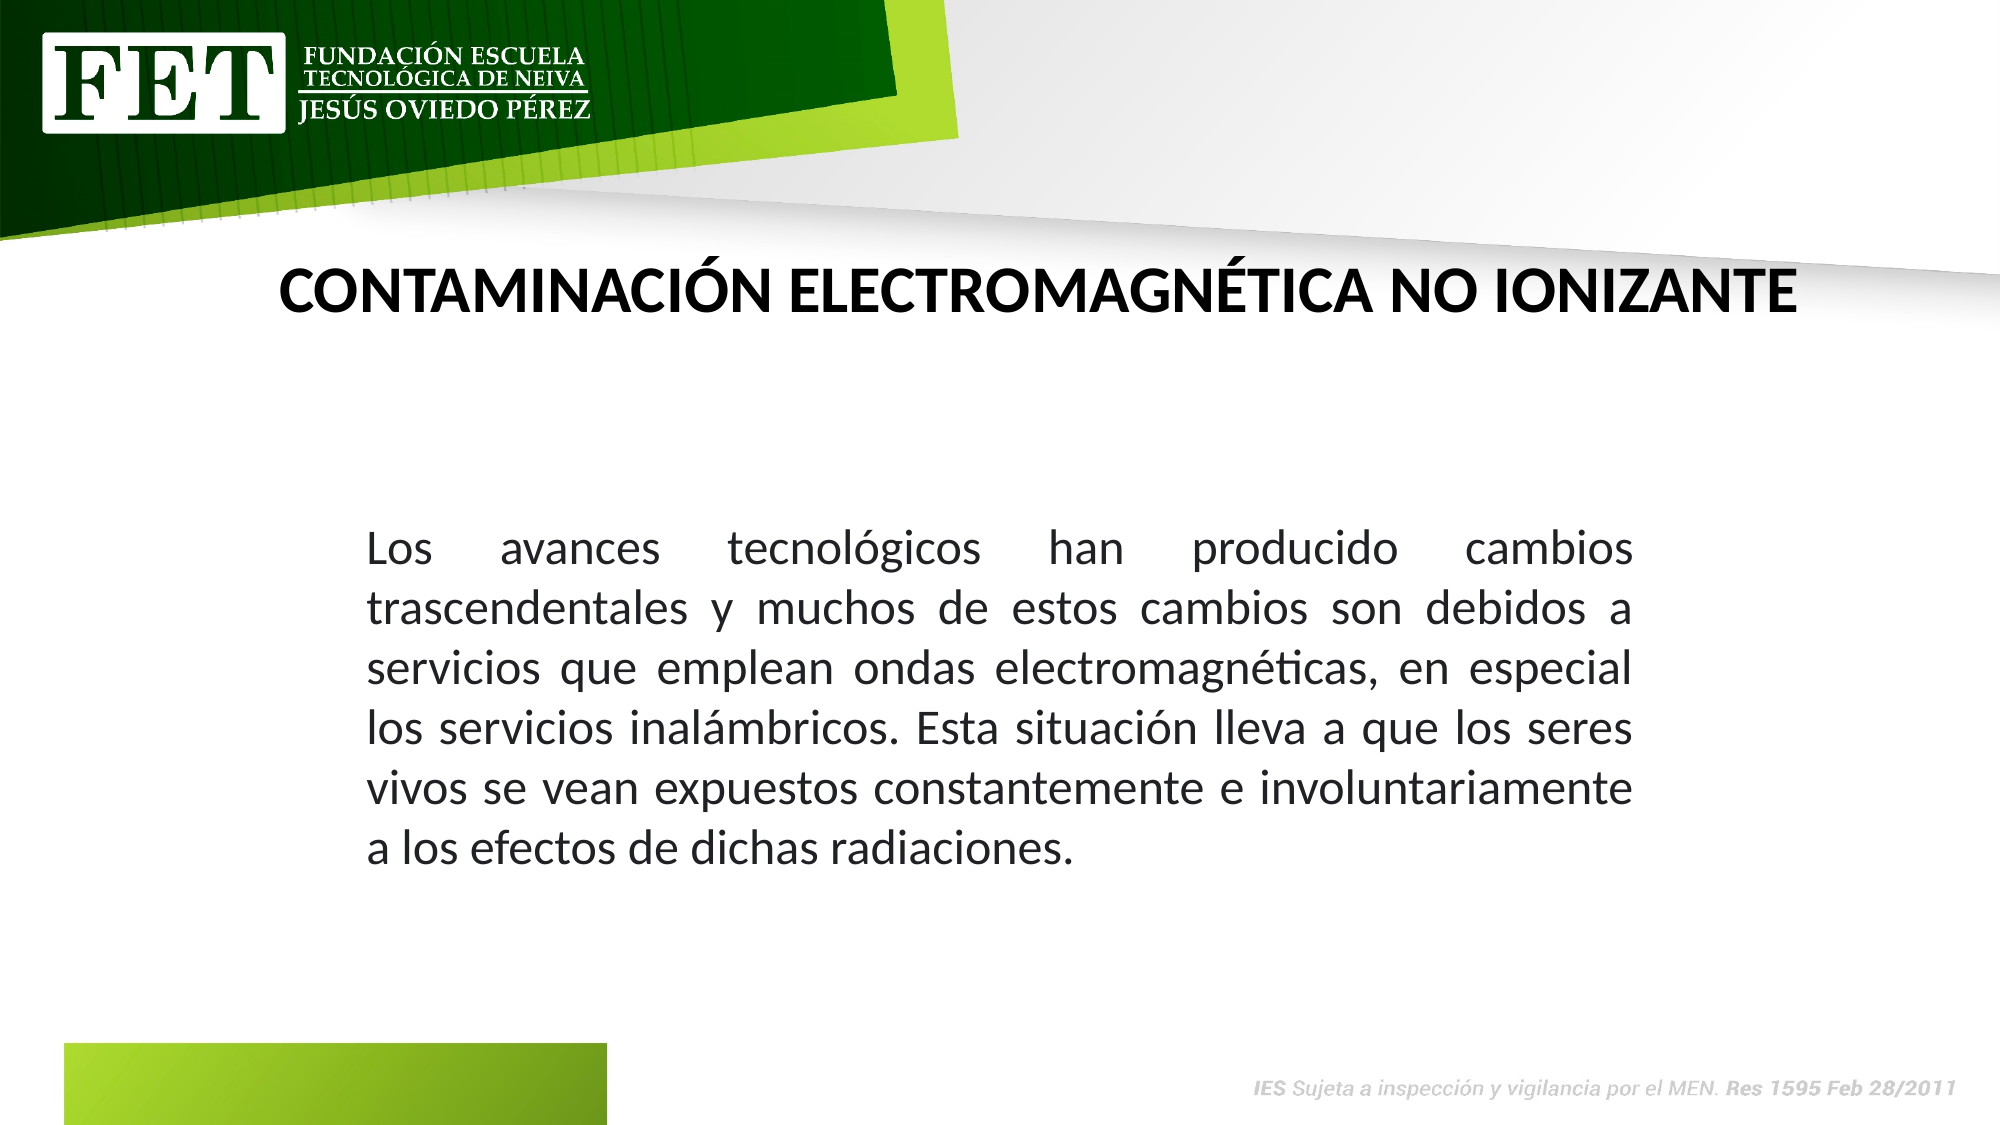

CONTAMINACIÓN ELECTROMAGNÉTICA NO IONIZANTE
Los avances tecnológicos han producido cambios trascendentales y muchos de estos cambios son debidos a servicios que emplean ondas electromagnéticas, en especial los servicios inalámbricos. Esta situación lleva a que los seres vivos se vean expuestos constantemente e involuntariamente a los efectos de dichas radiaciones.